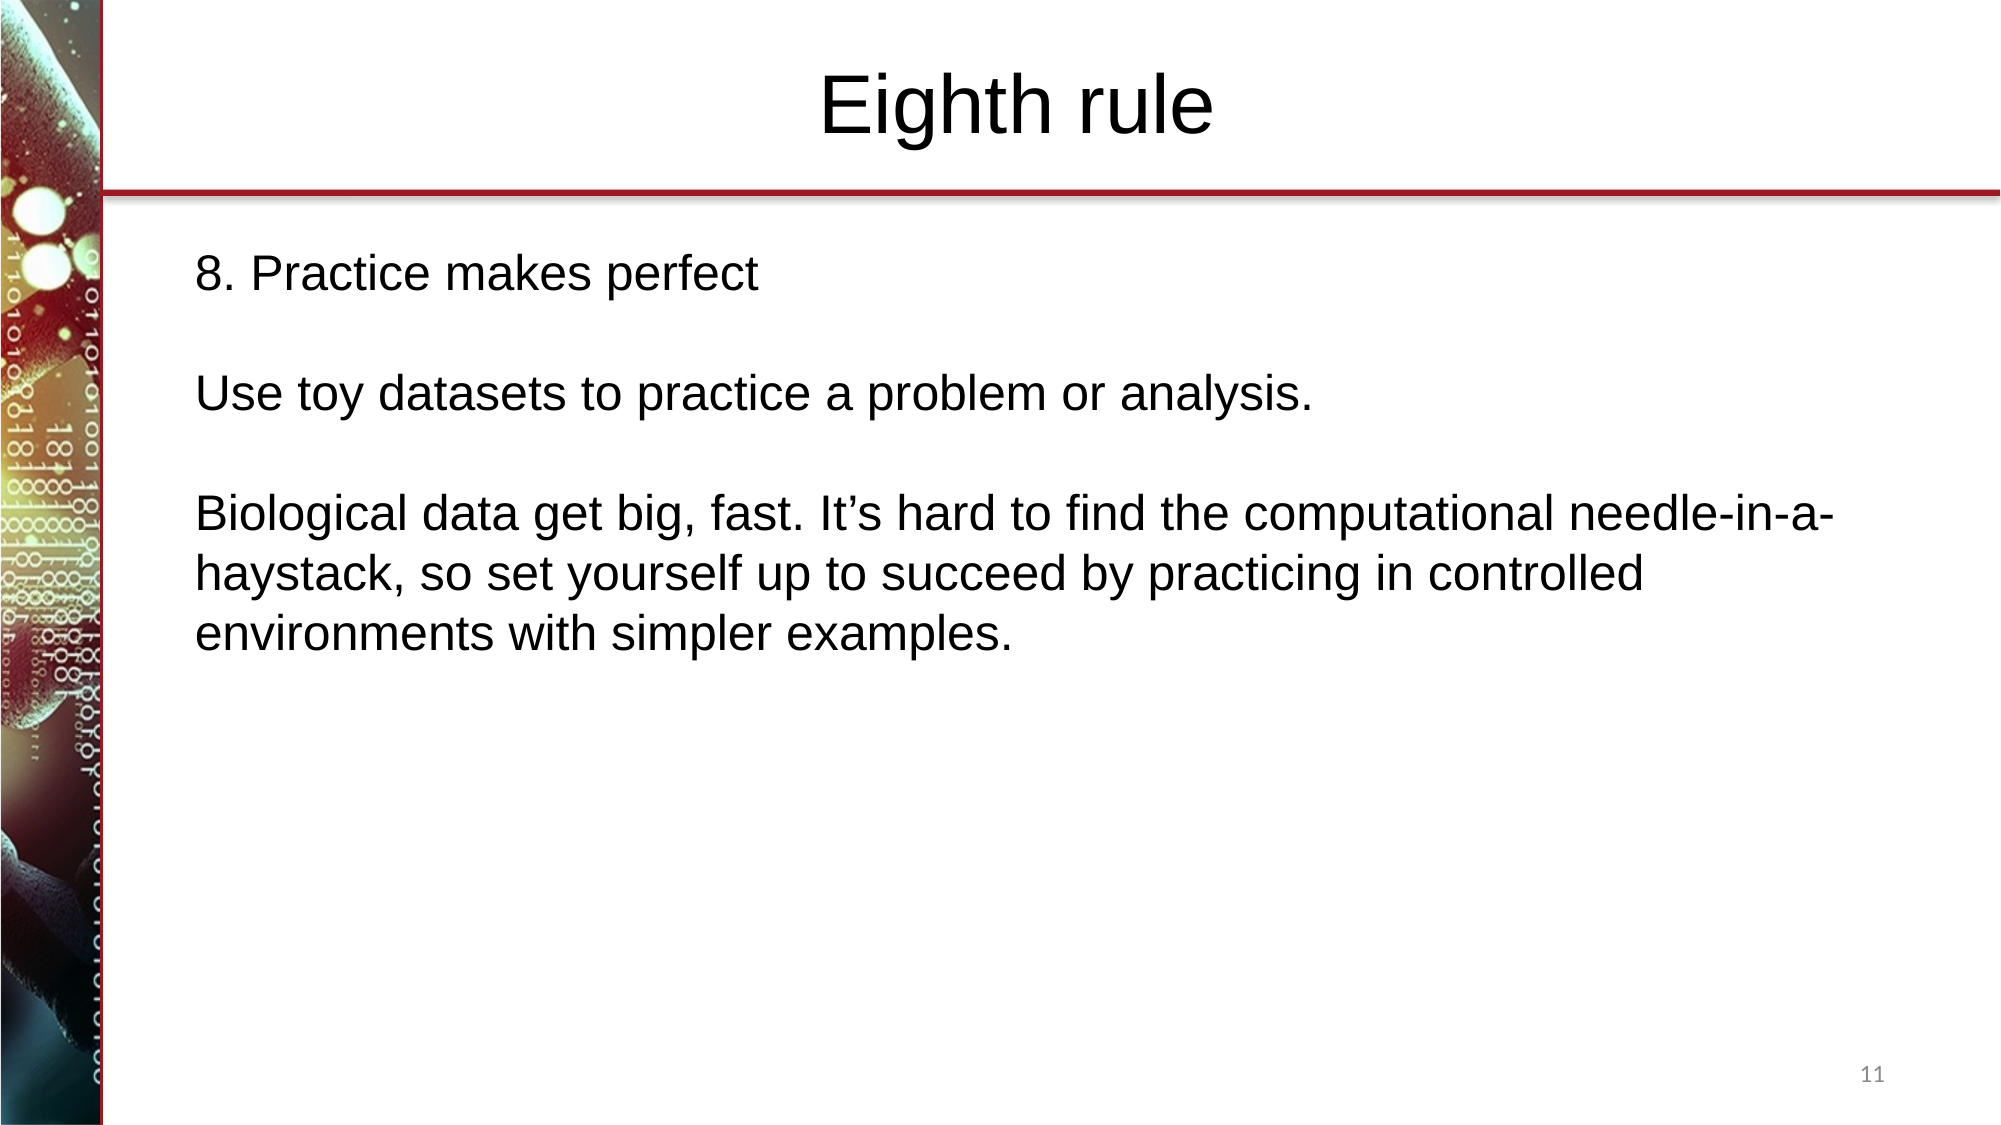

Eighth rule
8. Practice makes perfect

Use toy datasets to practice a problem or analysis.

Biological data get big, fast. It’s hard to find the computational needle-in-a-haystack, so set yourself up to succeed by practicing in controlled environments with simpler examples.
11